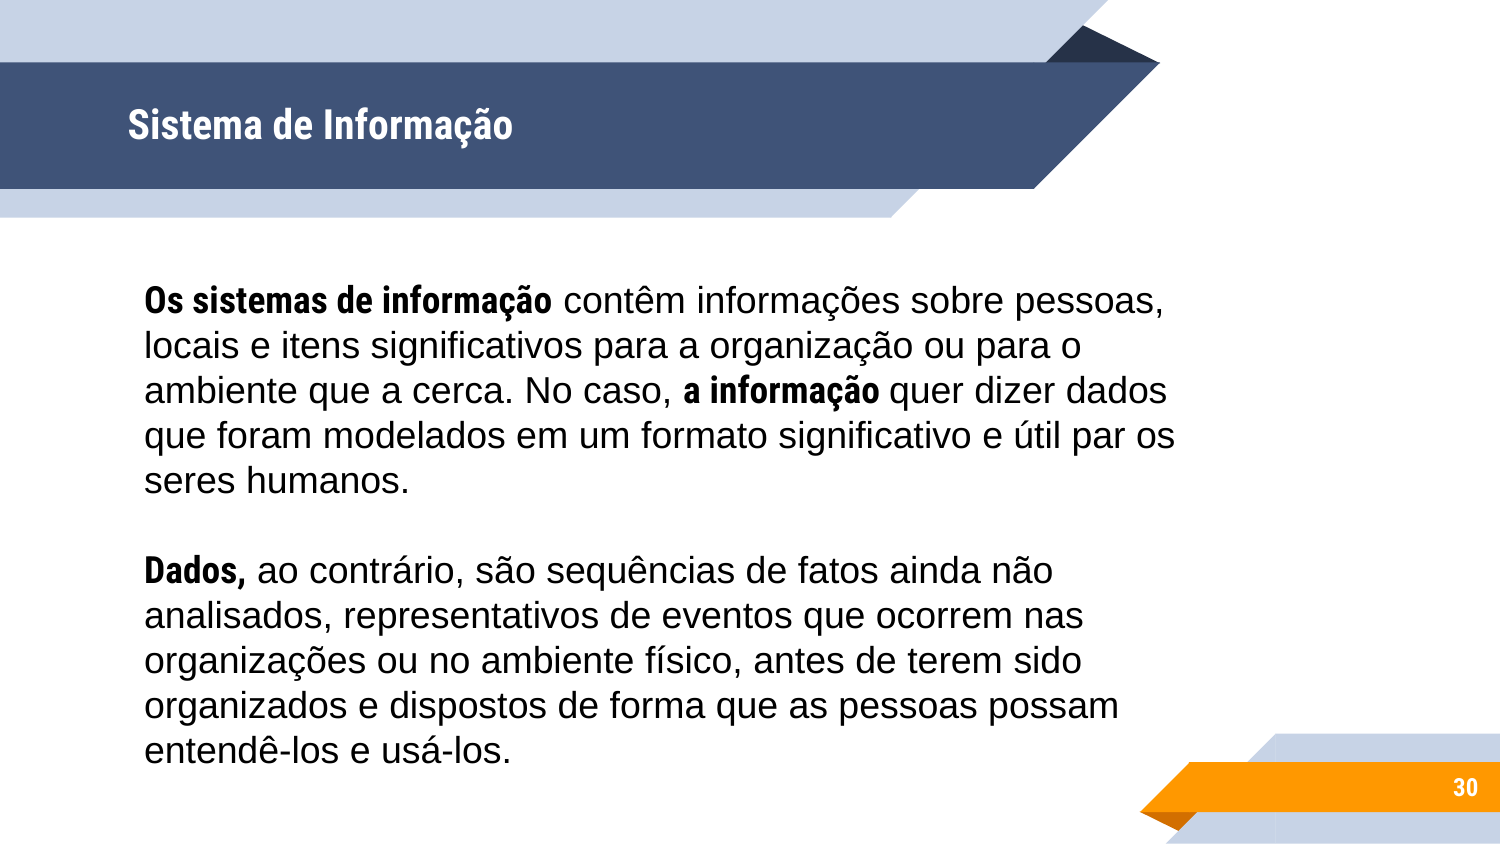

# Sistema de Informação
Os sistemas de informação contêm informações sobre pessoas, locais e itens significativos para a organização ou para o ambiente que a cerca. No caso, a informação quer dizer dados que foram modelados em um formato significativo e útil par os seres humanos.

Dados, ao contrário, são sequências de fatos ainda não analisados, representativos de eventos que ocorrem nas organizações ou no ambiente físico, antes de terem sido organizados e dispostos de forma que as pessoas possam entendê-los e usá-los.
30